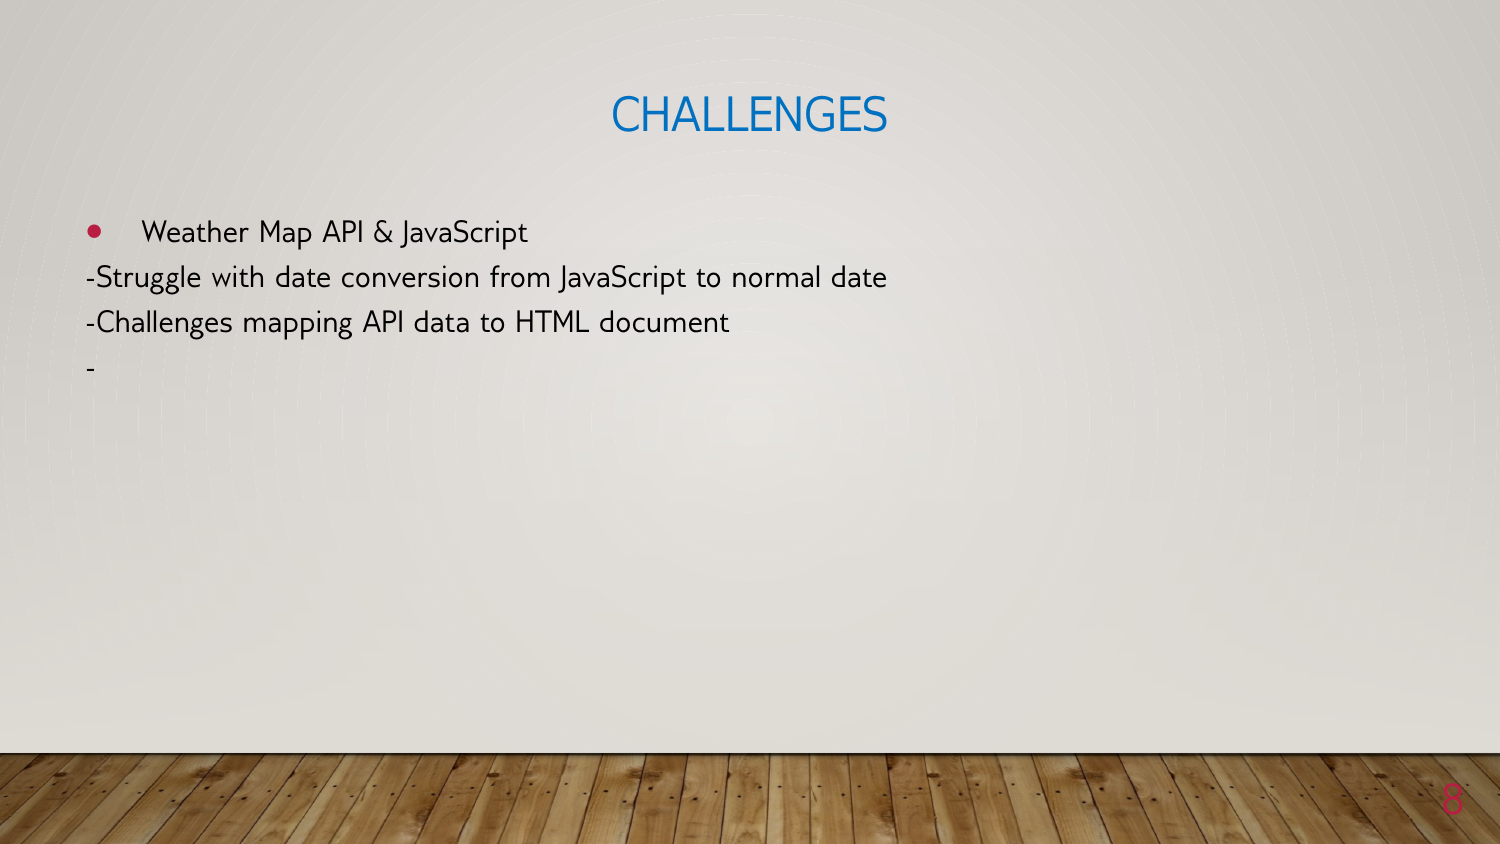

# CHALLENGES
Weather Map API & JavaScript
-Struggle with date conversion from JavaScript to normal date
-Challenges mapping API data to HTML document
-
8